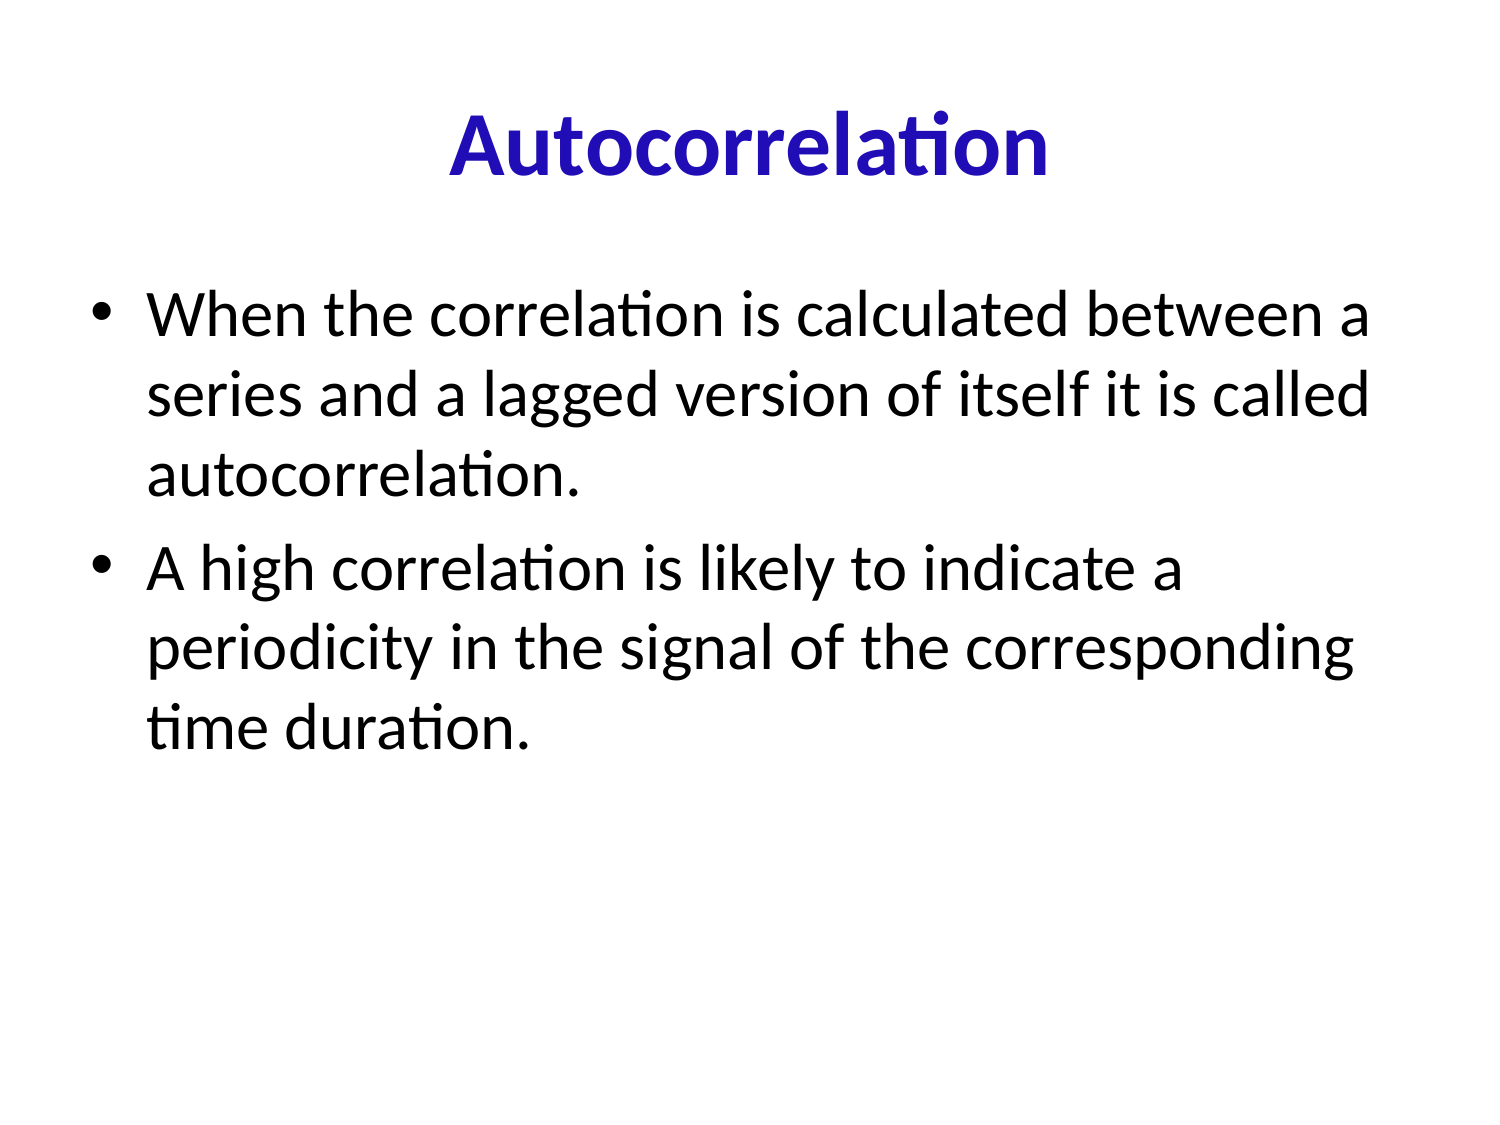

# Autocorrelation
When the correlation is calculated between a series and a lagged version of itself it is called autocorrelation.
A high correlation is likely to indicate a periodicity in the signal of the corresponding time duration.